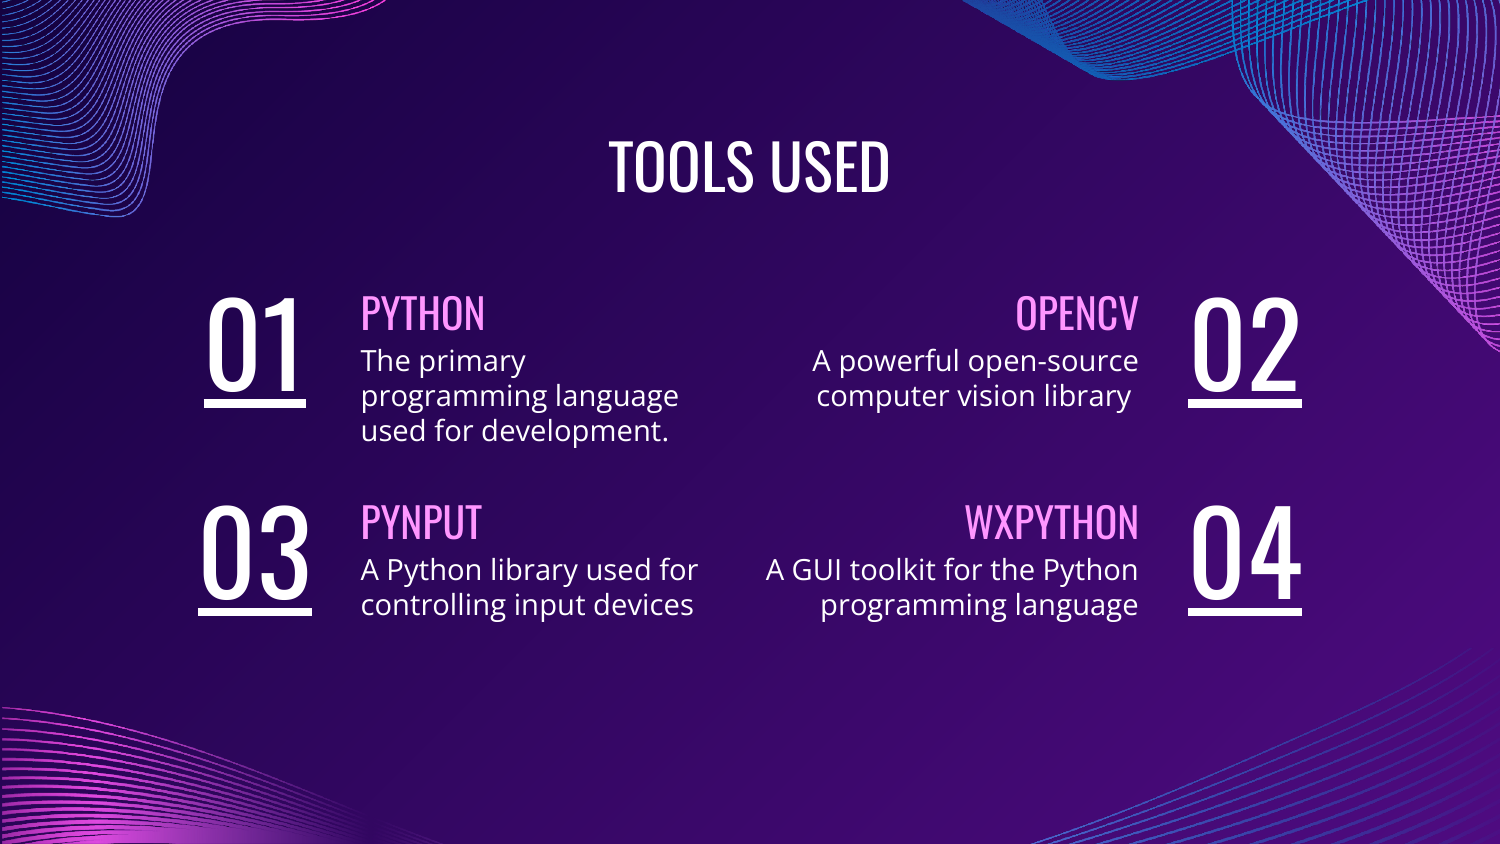

TOOLS USED
PYTHON
OPENCV
# 01
02
The primary programming language used for development.
 A powerful open-source computer vision library
PYNPUT
WXPYTHON
03
04
A Python library used for controlling input devices
A GUI toolkit for the Python programming language